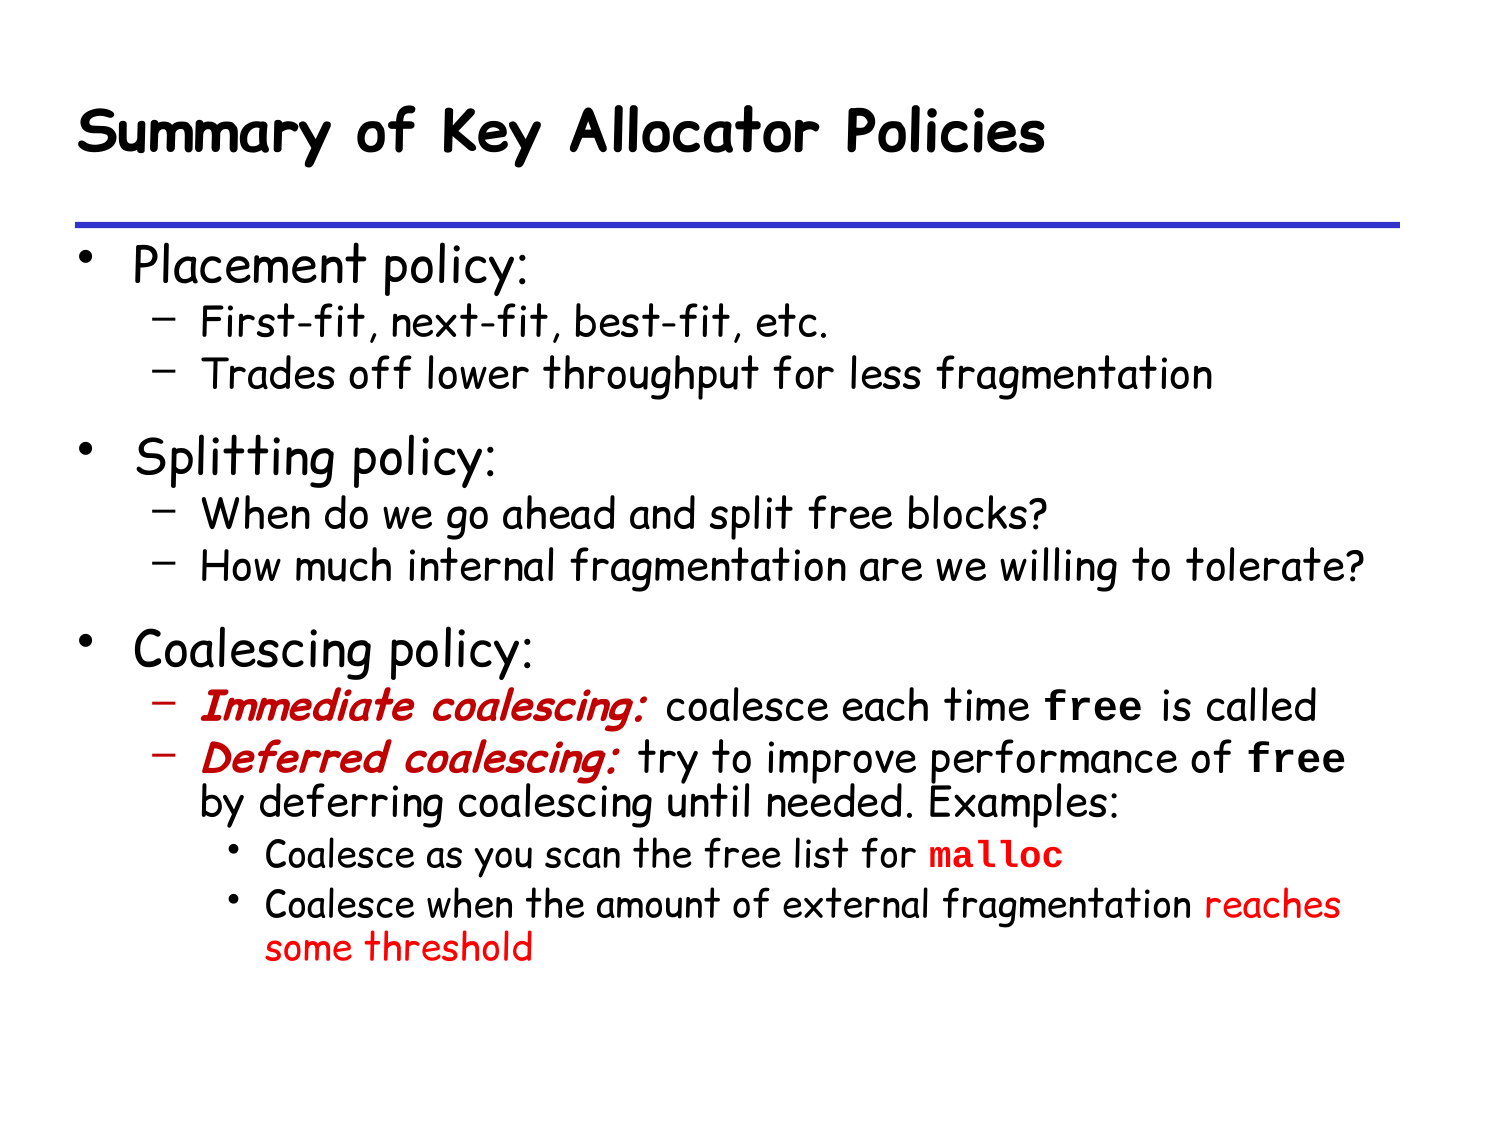

# Summary of Key Allocator Policies
Placement policy:
First-fit, next-fit, best-fit, etc.
Trades off lower throughput for less fragmentation
Splitting policy:
When do we go ahead and split free blocks?
How much internal fragmentation are we willing to tolerate?
Coalescing policy:
Immediate coalescing: coalesce each time free is called
Deferred coalescing: try to improve performance of free by deferring coalescing until needed. Examples:
Coalesce as you scan the free list for malloc
Coalesce when the amount of external fragmentation reaches some threshold